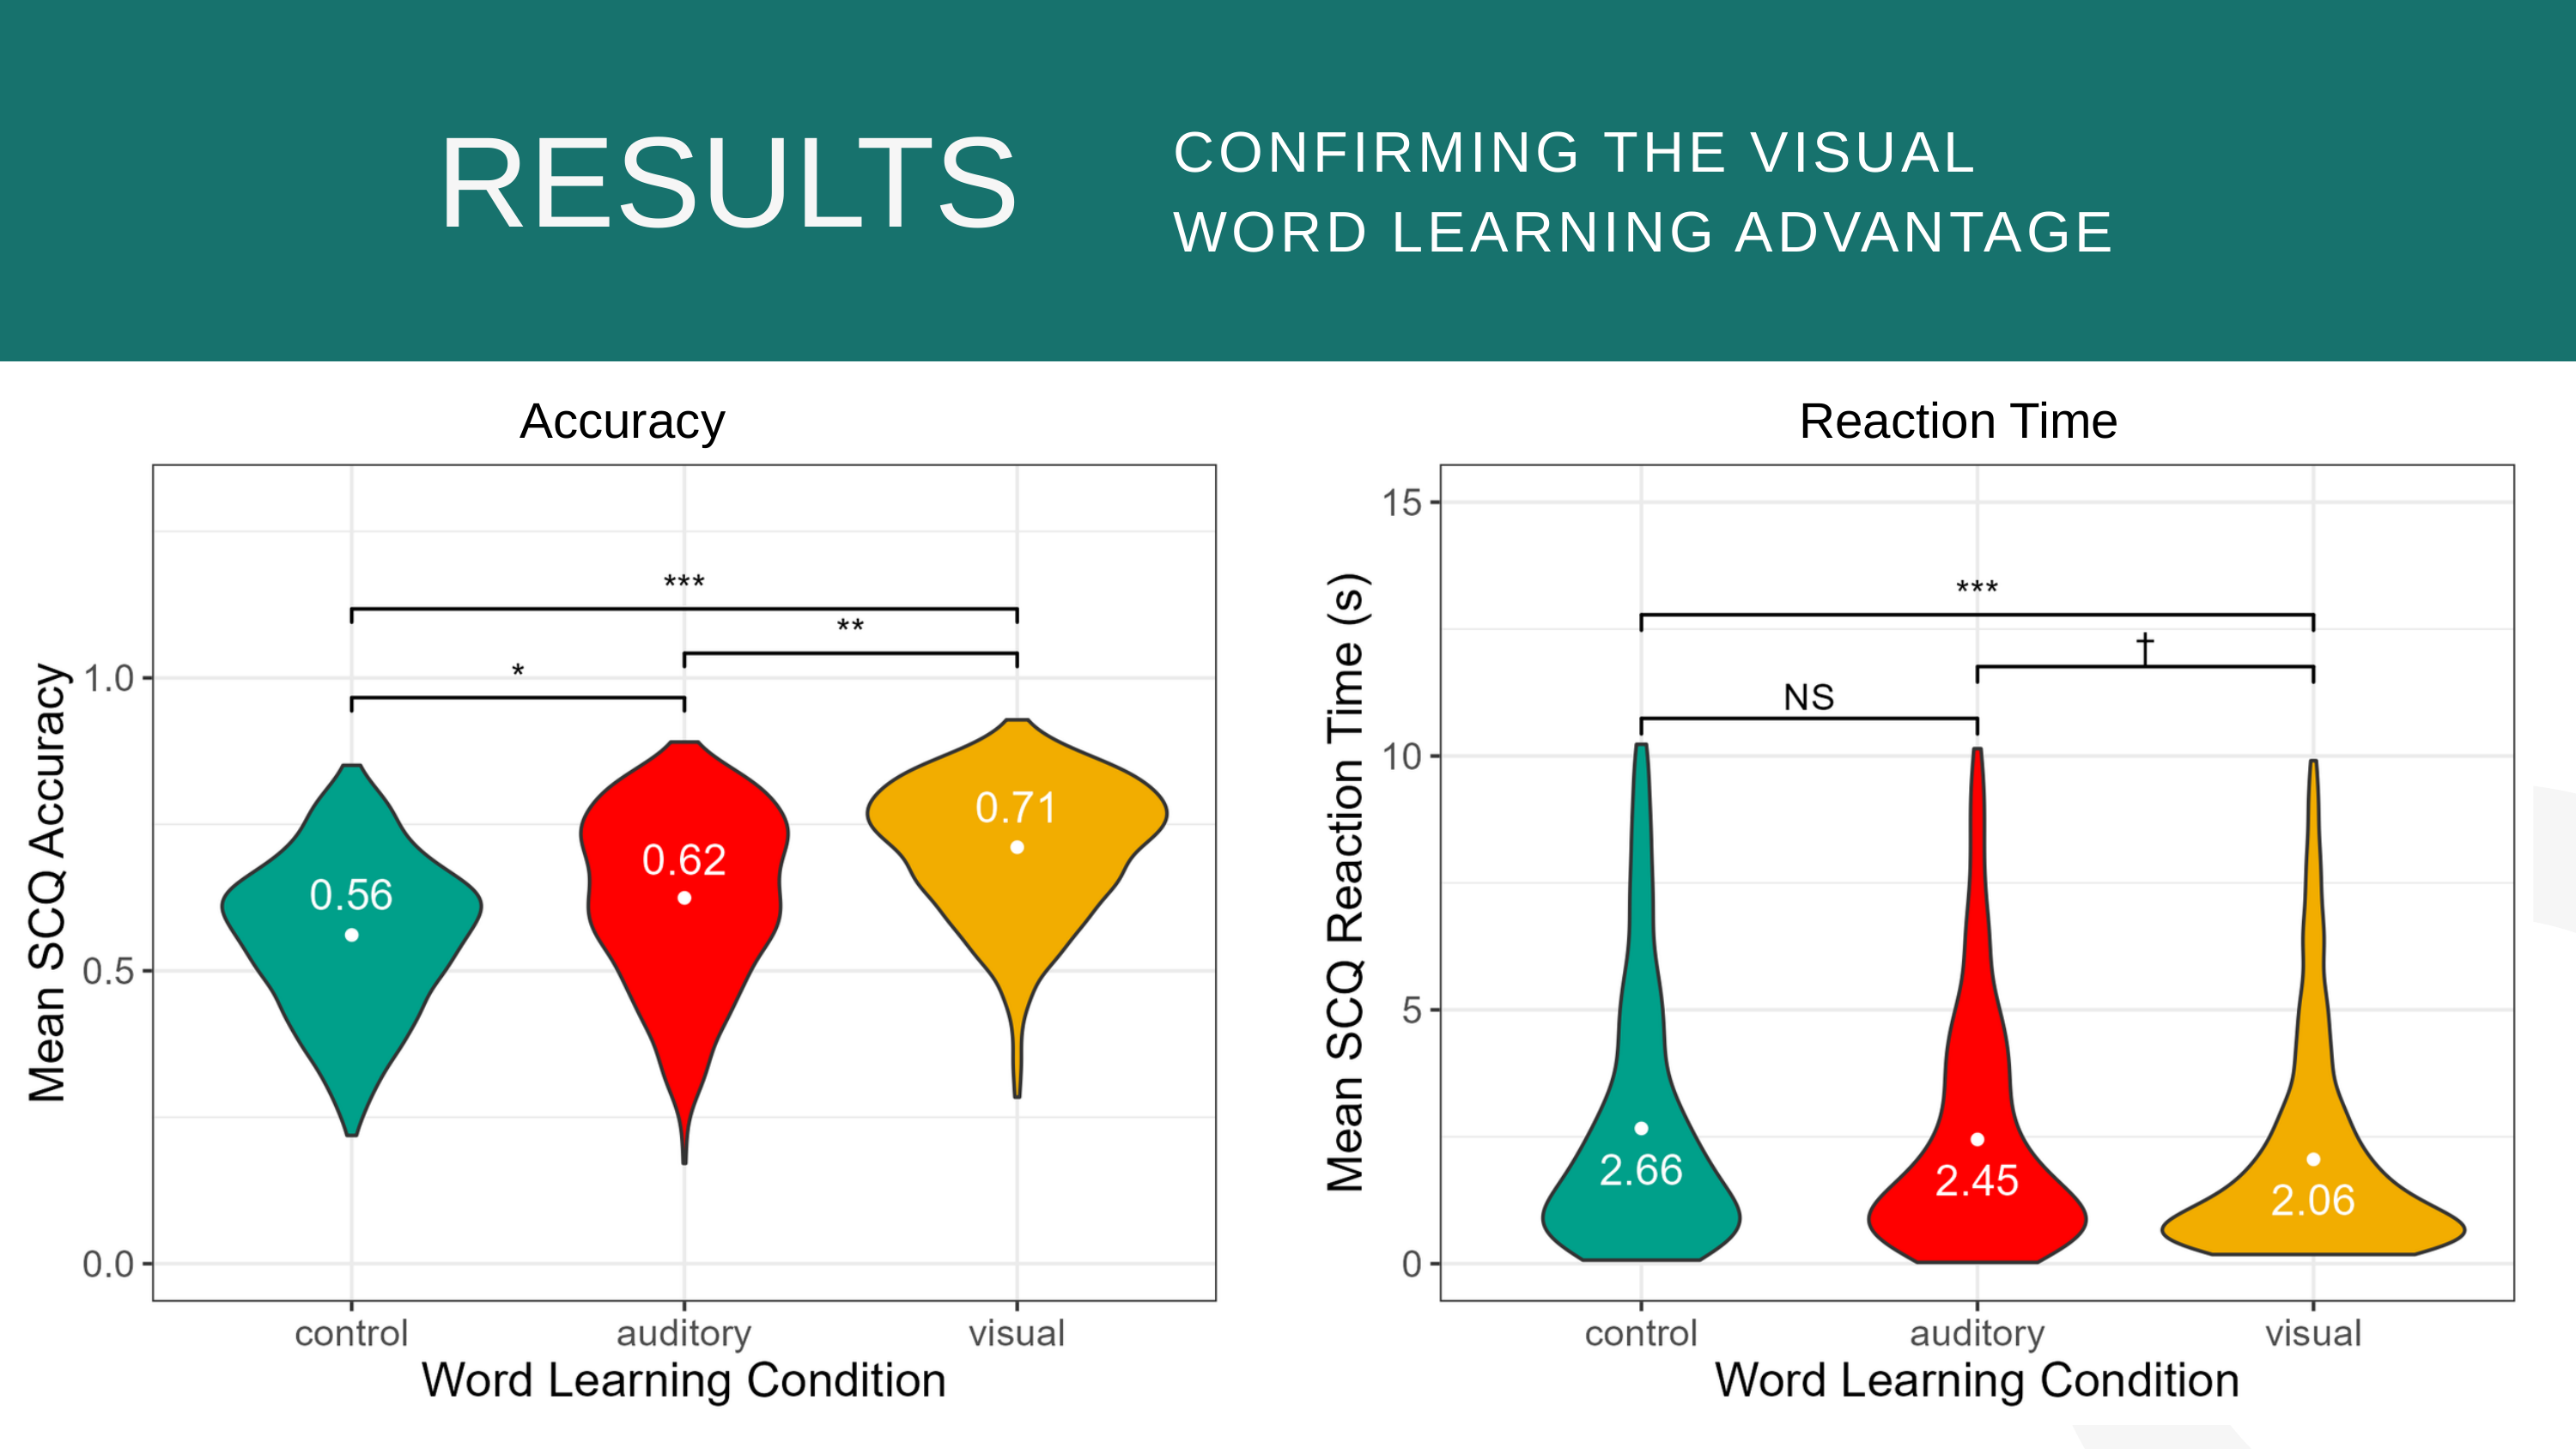

CONFIRMING THE VISUAL WORD LEARNING ADVANTAGE
RESULTS
QUESTION 1:
Accuracy
Reaction Time